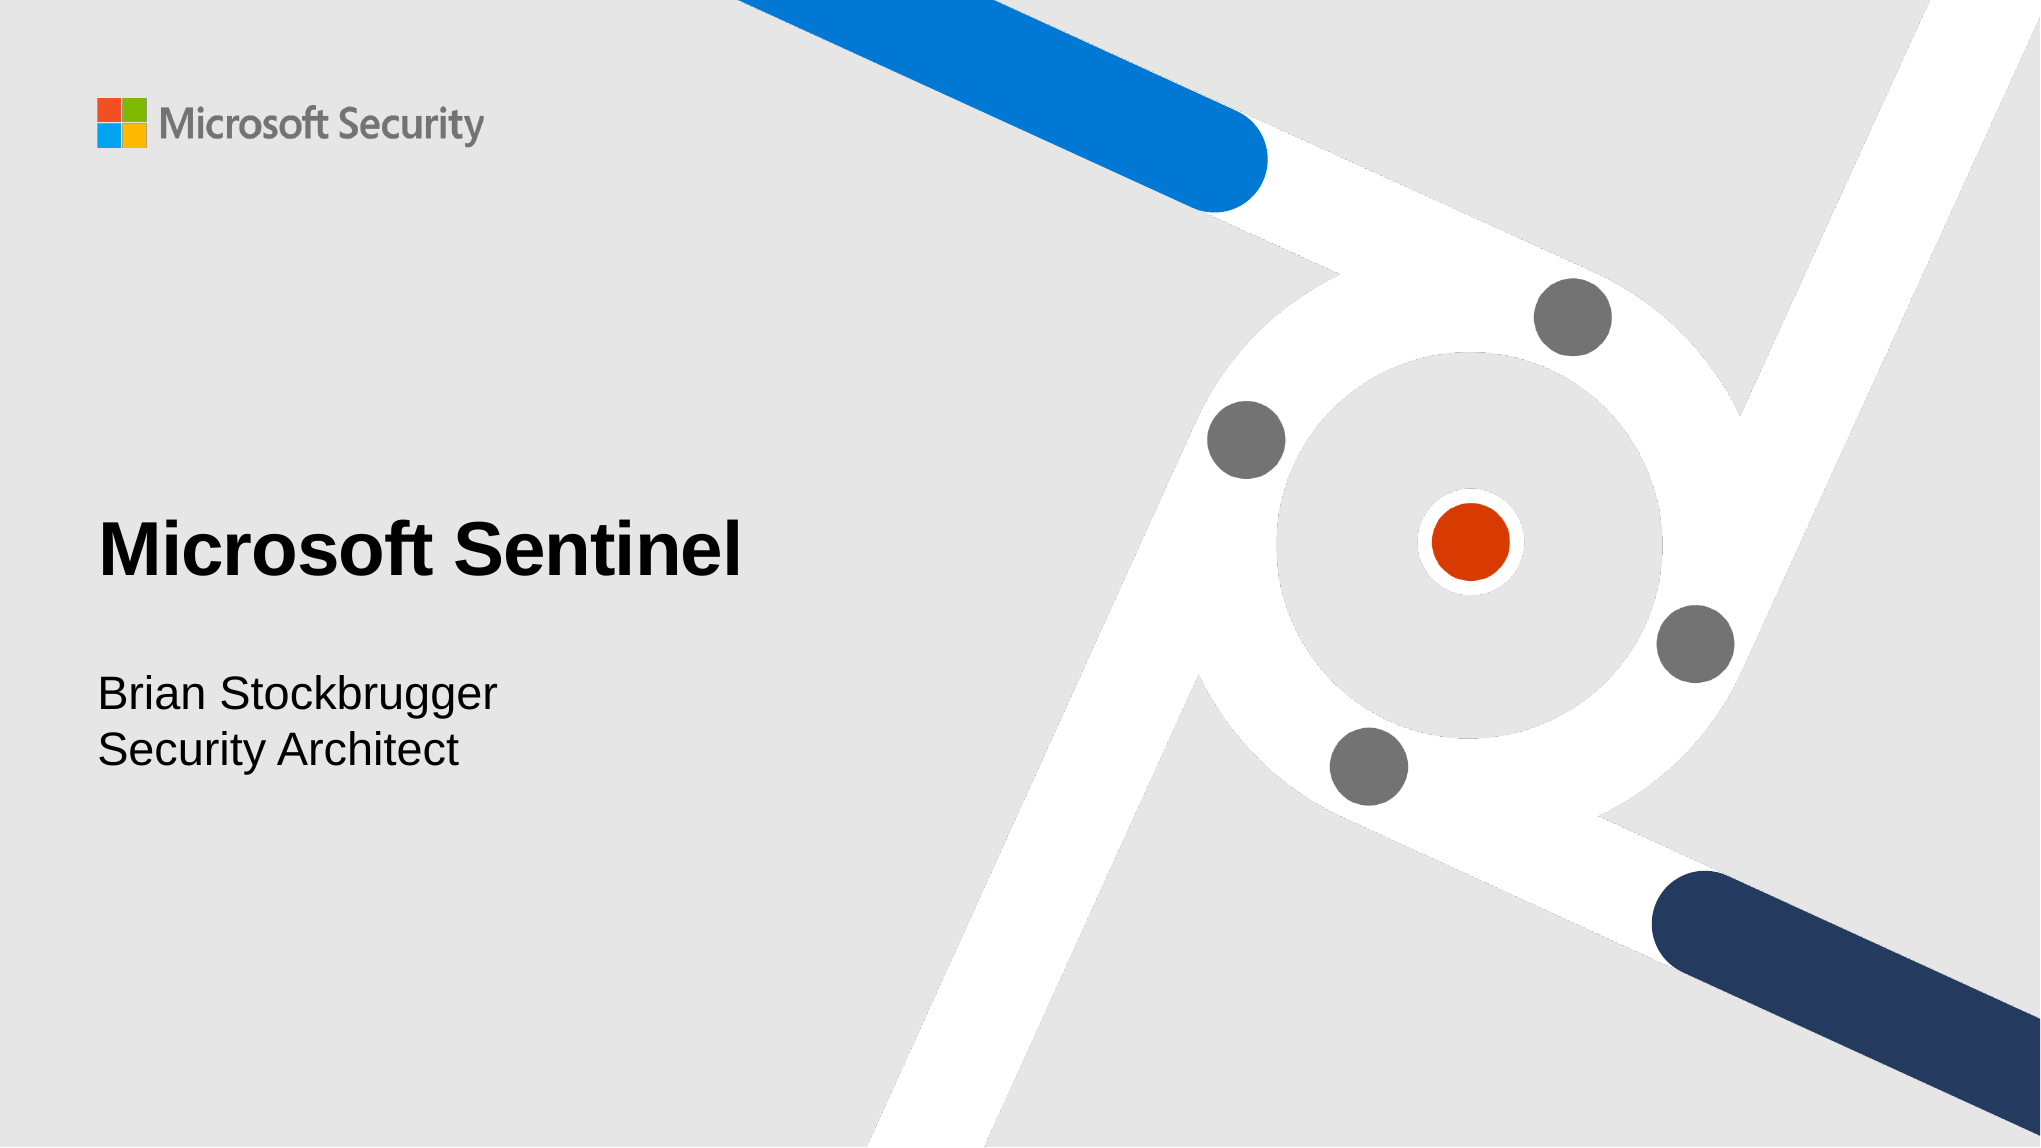

# Microsoft Sentinel
Brian Stockbrugger
Security Architect